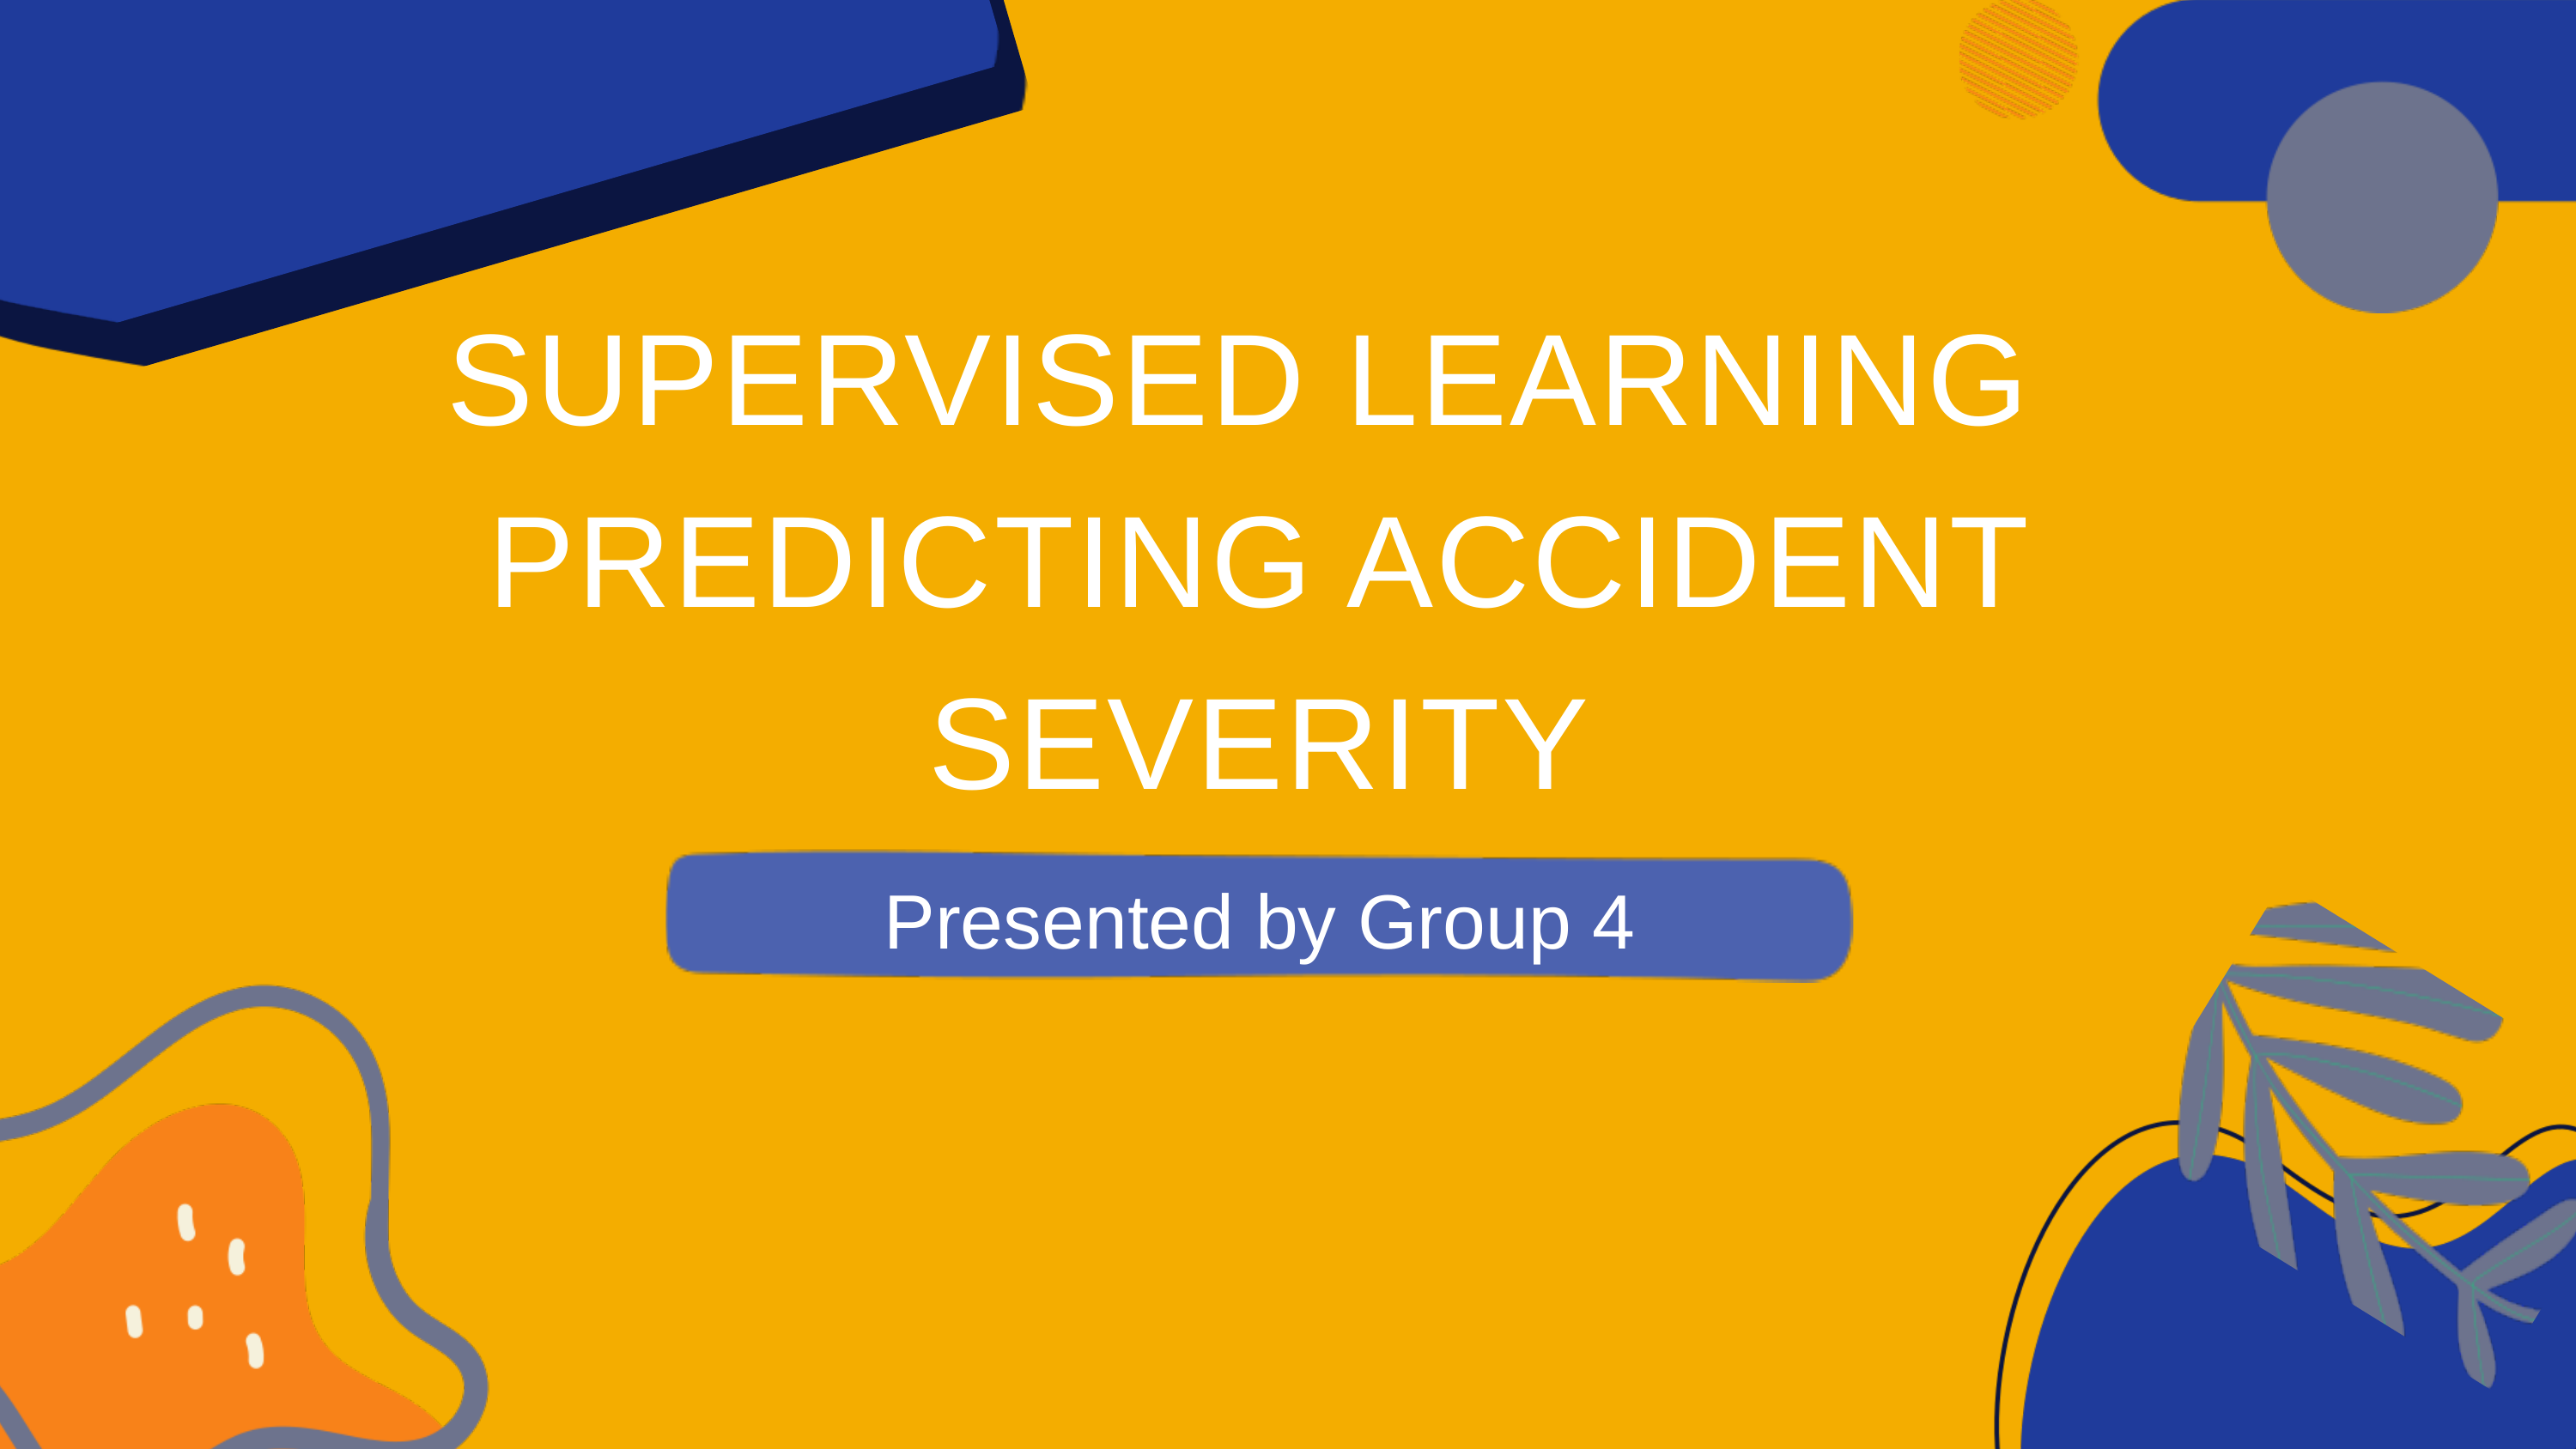

SUPERVISED LEARNING  PREDICTING ACCIDENT SEVERITY

Presented by Group 4